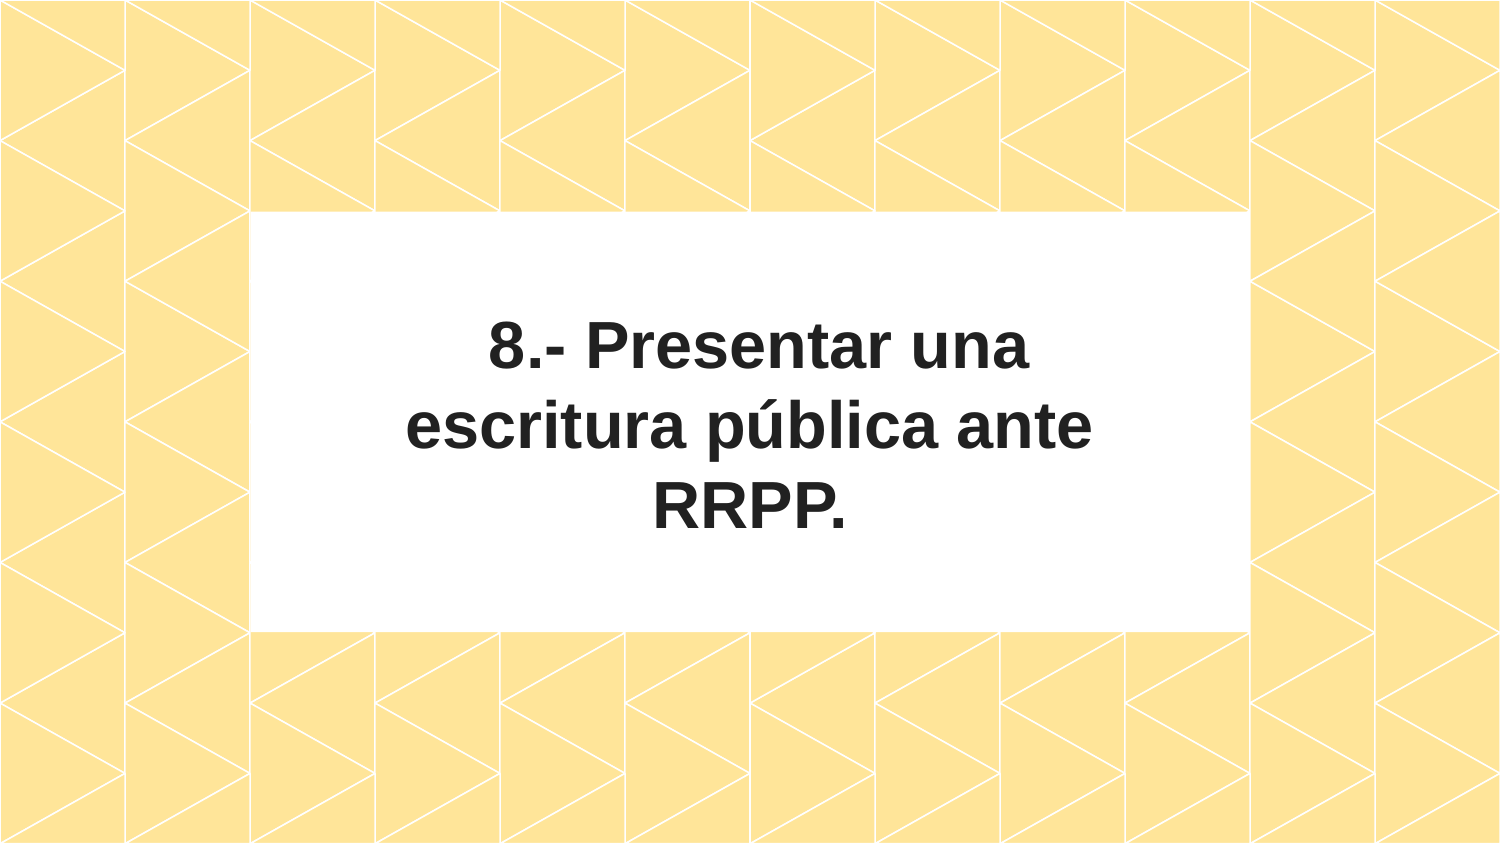

# 8.- Presentar una escritura pública ante RRPP.